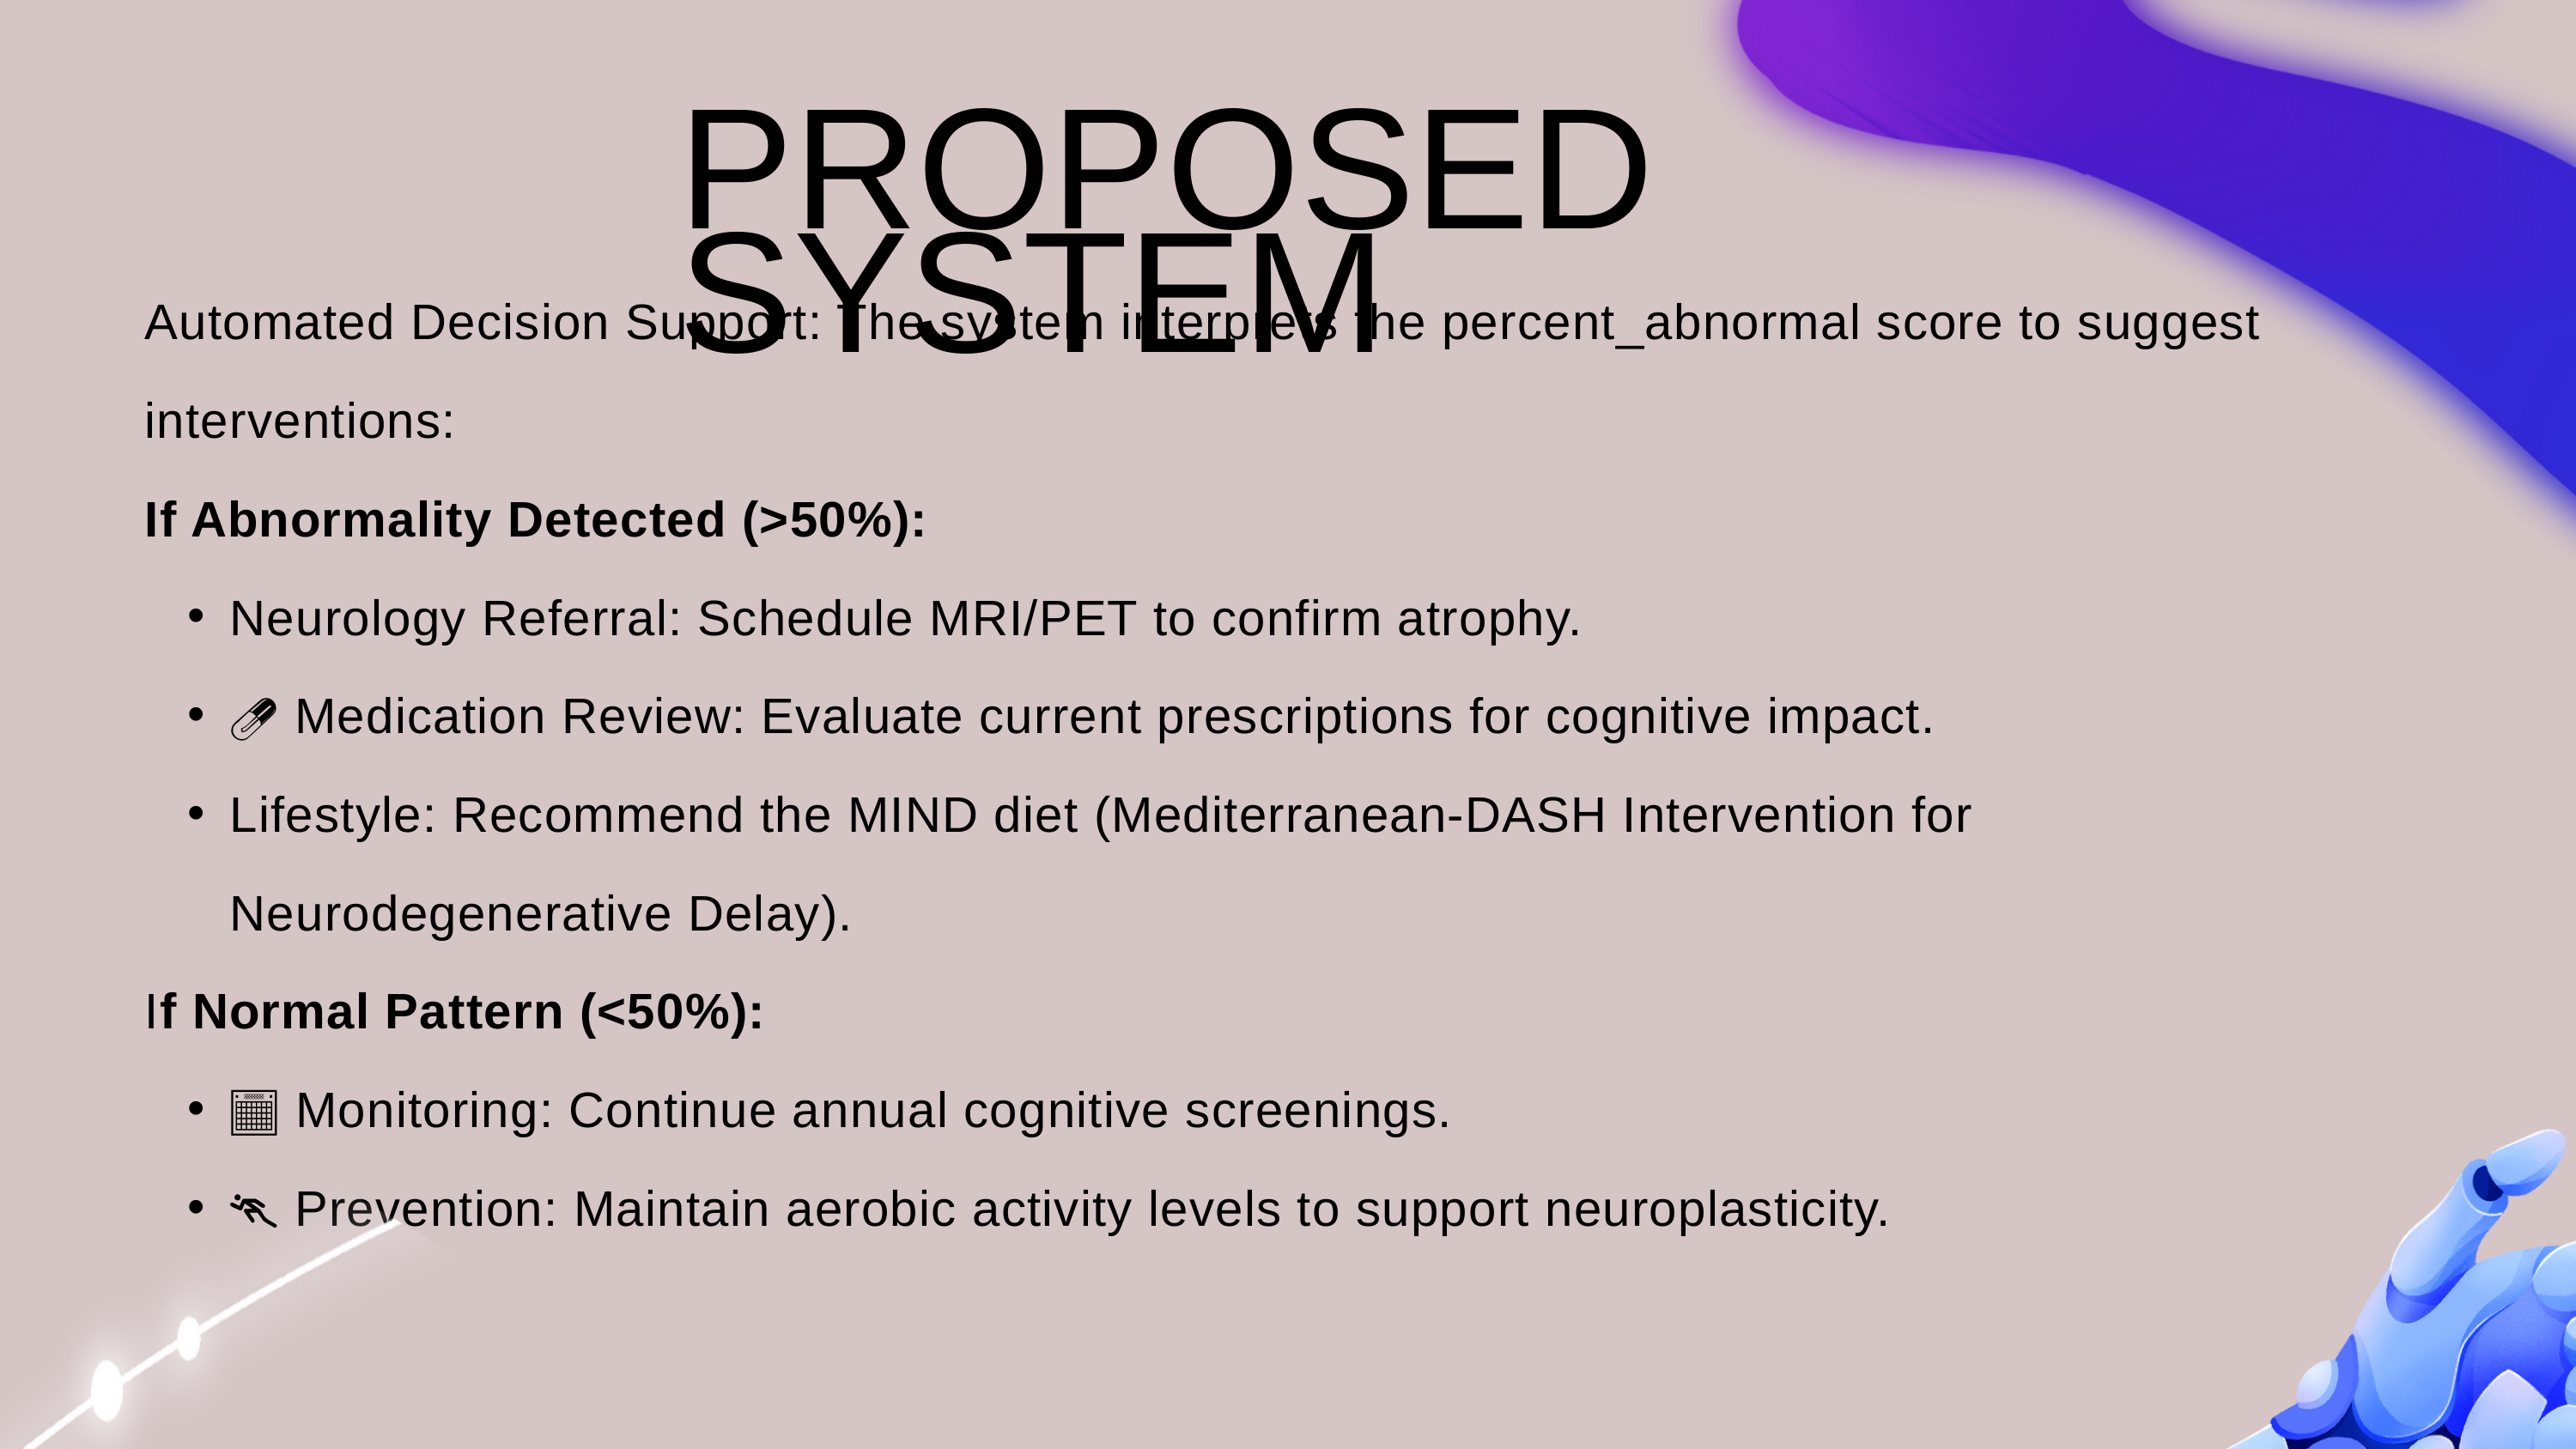

PROPOSED SYSTEM
Automated Decision Support: The system interprets the percent_abnormal score to suggest interventions:
If Abnormality Detected (>50%):
Neurology Referral: Schedule MRI/PET to confirm atrophy.
💊 Medication Review: Evaluate current prescriptions for cognitive impact.
Lifestyle: Recommend the MIND diet (Mediterranean-DASH Intervention for Neurodegenerative Delay).
If Normal Pattern (<50%):
📅 Monitoring: Continue annual cognitive screenings.
🏃 Prevention: Maintain aerobic activity levels to support neuroplasticity.